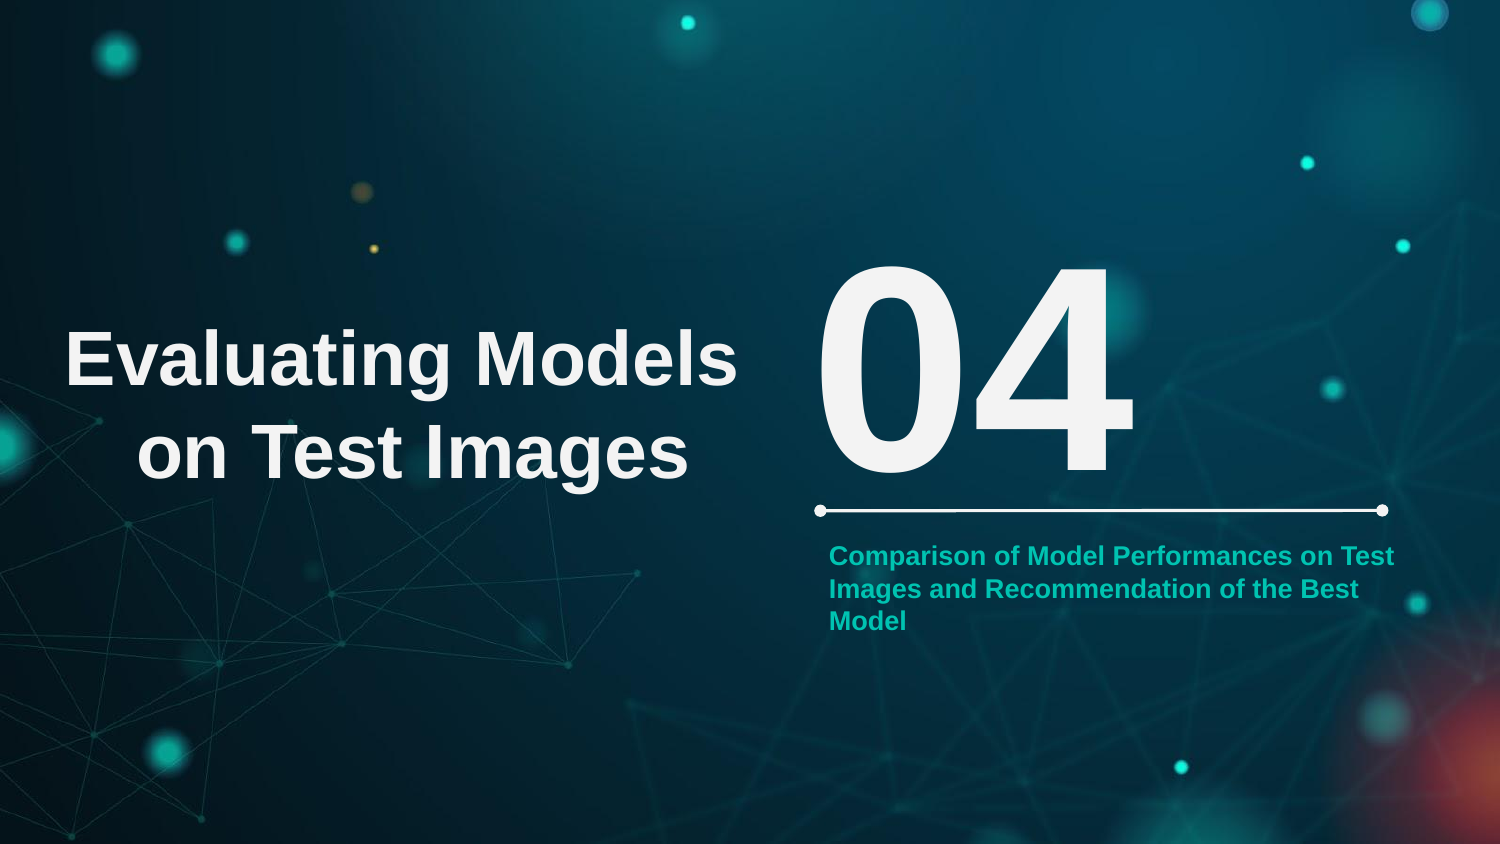

# Evaluating Models
on Test Images
04
Comparison of Model Performances on Test Images and Recommendation of the Best Model